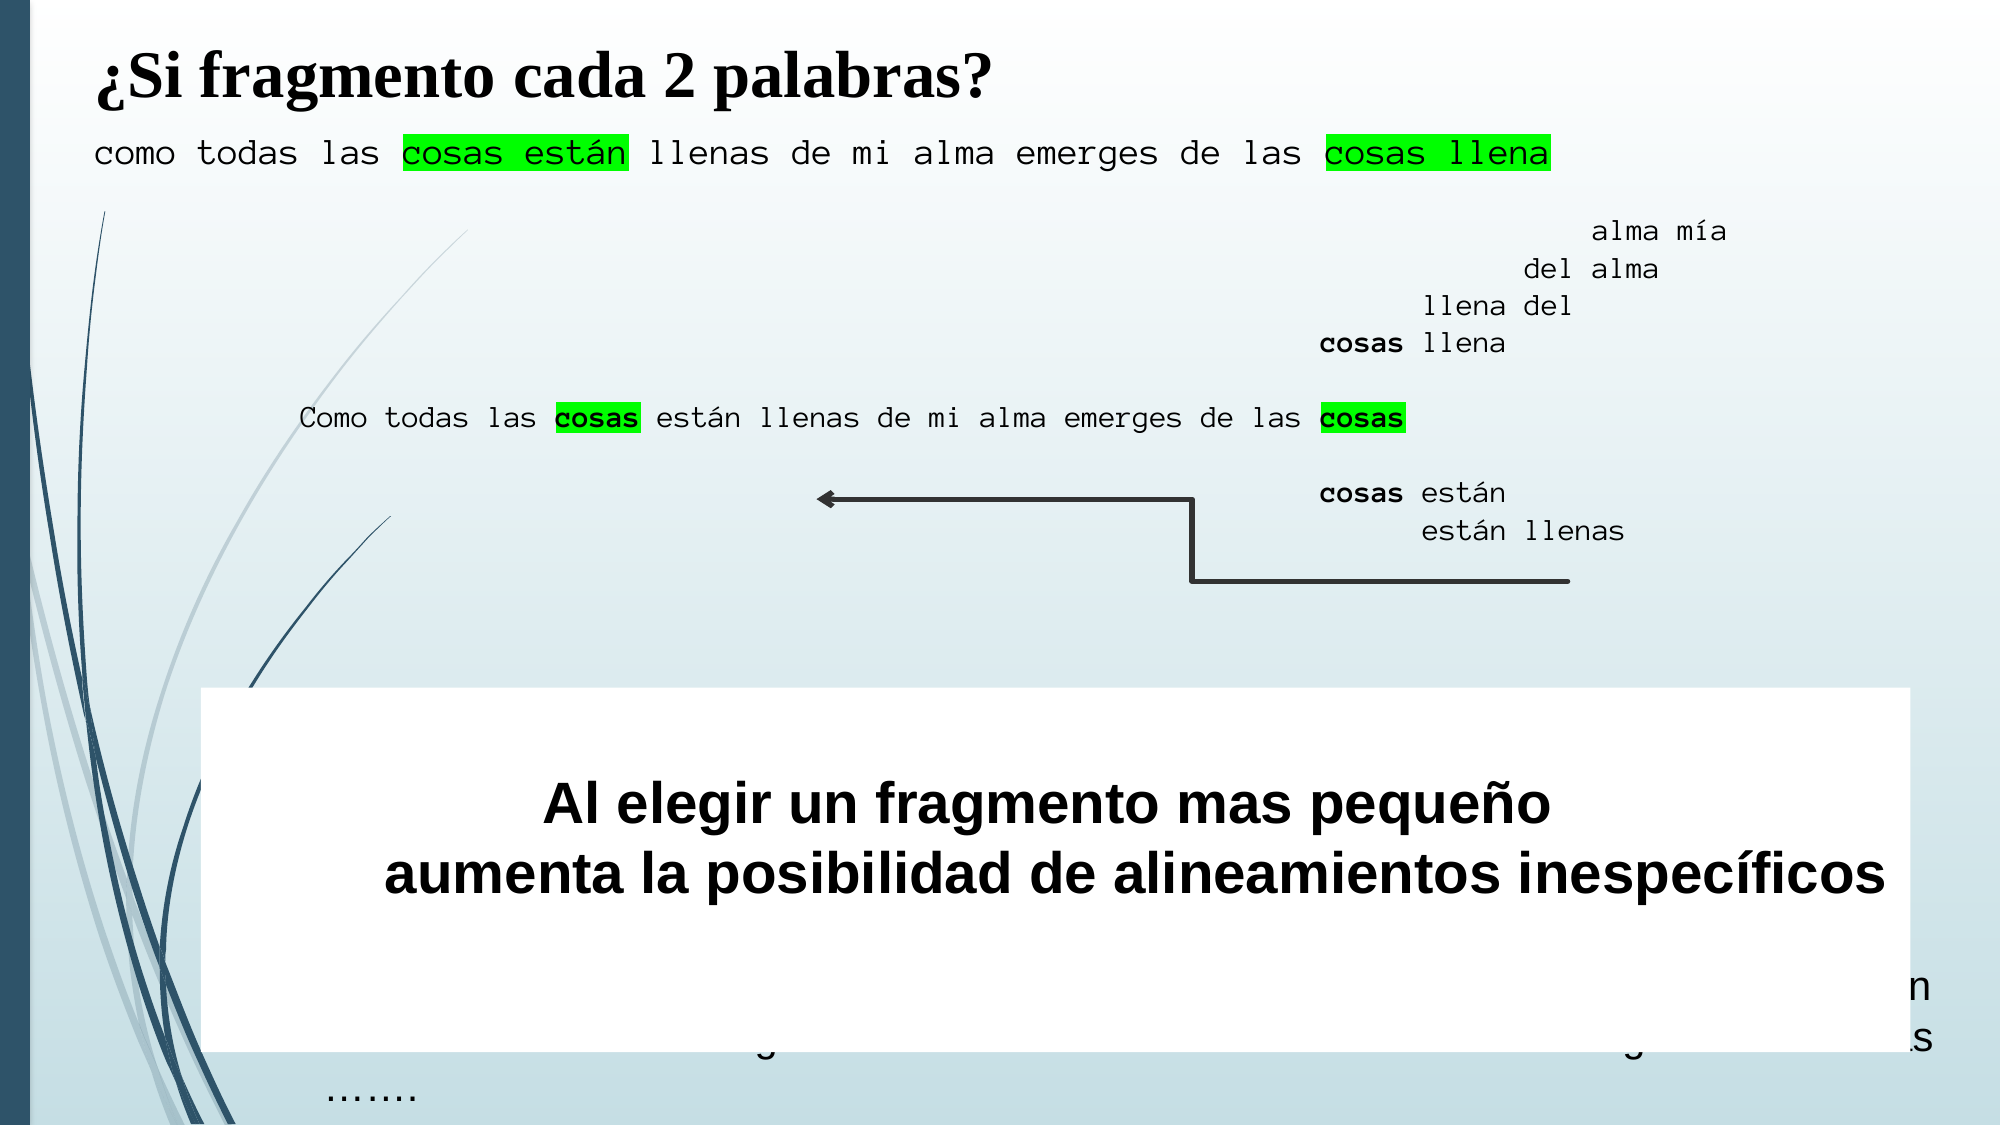

¿Si fragmento cada 2 palabras?
como todas las cosas están llenas de mi alma emerges de las cosas llena
                                                                            alma mía
                                                                        del alma
                                                                  llena del
                                                            cosas llena

Como todas las cosas están llenas de mi alma emerges de las cosas

                                                            cosas están
                                                                  están llenas
Opción 1: Como todas las cosas están llenas de mi alma emerges de las cosas llena del alma mía

Al elegir un fragmento mas pequeño
          aumenta la posibilidad de alineamientos inespecíficos

Opción 2: Como todas  las cosas están llenas de mi alma emerges de las cosas están llenas de mi alma emerges de las cosas llena del alma mía
Opción 3: Como todas  las cosas están llenas de mi alma emerges de las cosas están llenas de mi alma emerges de las cosas están llenas de mi alma emerges de las cosas …….